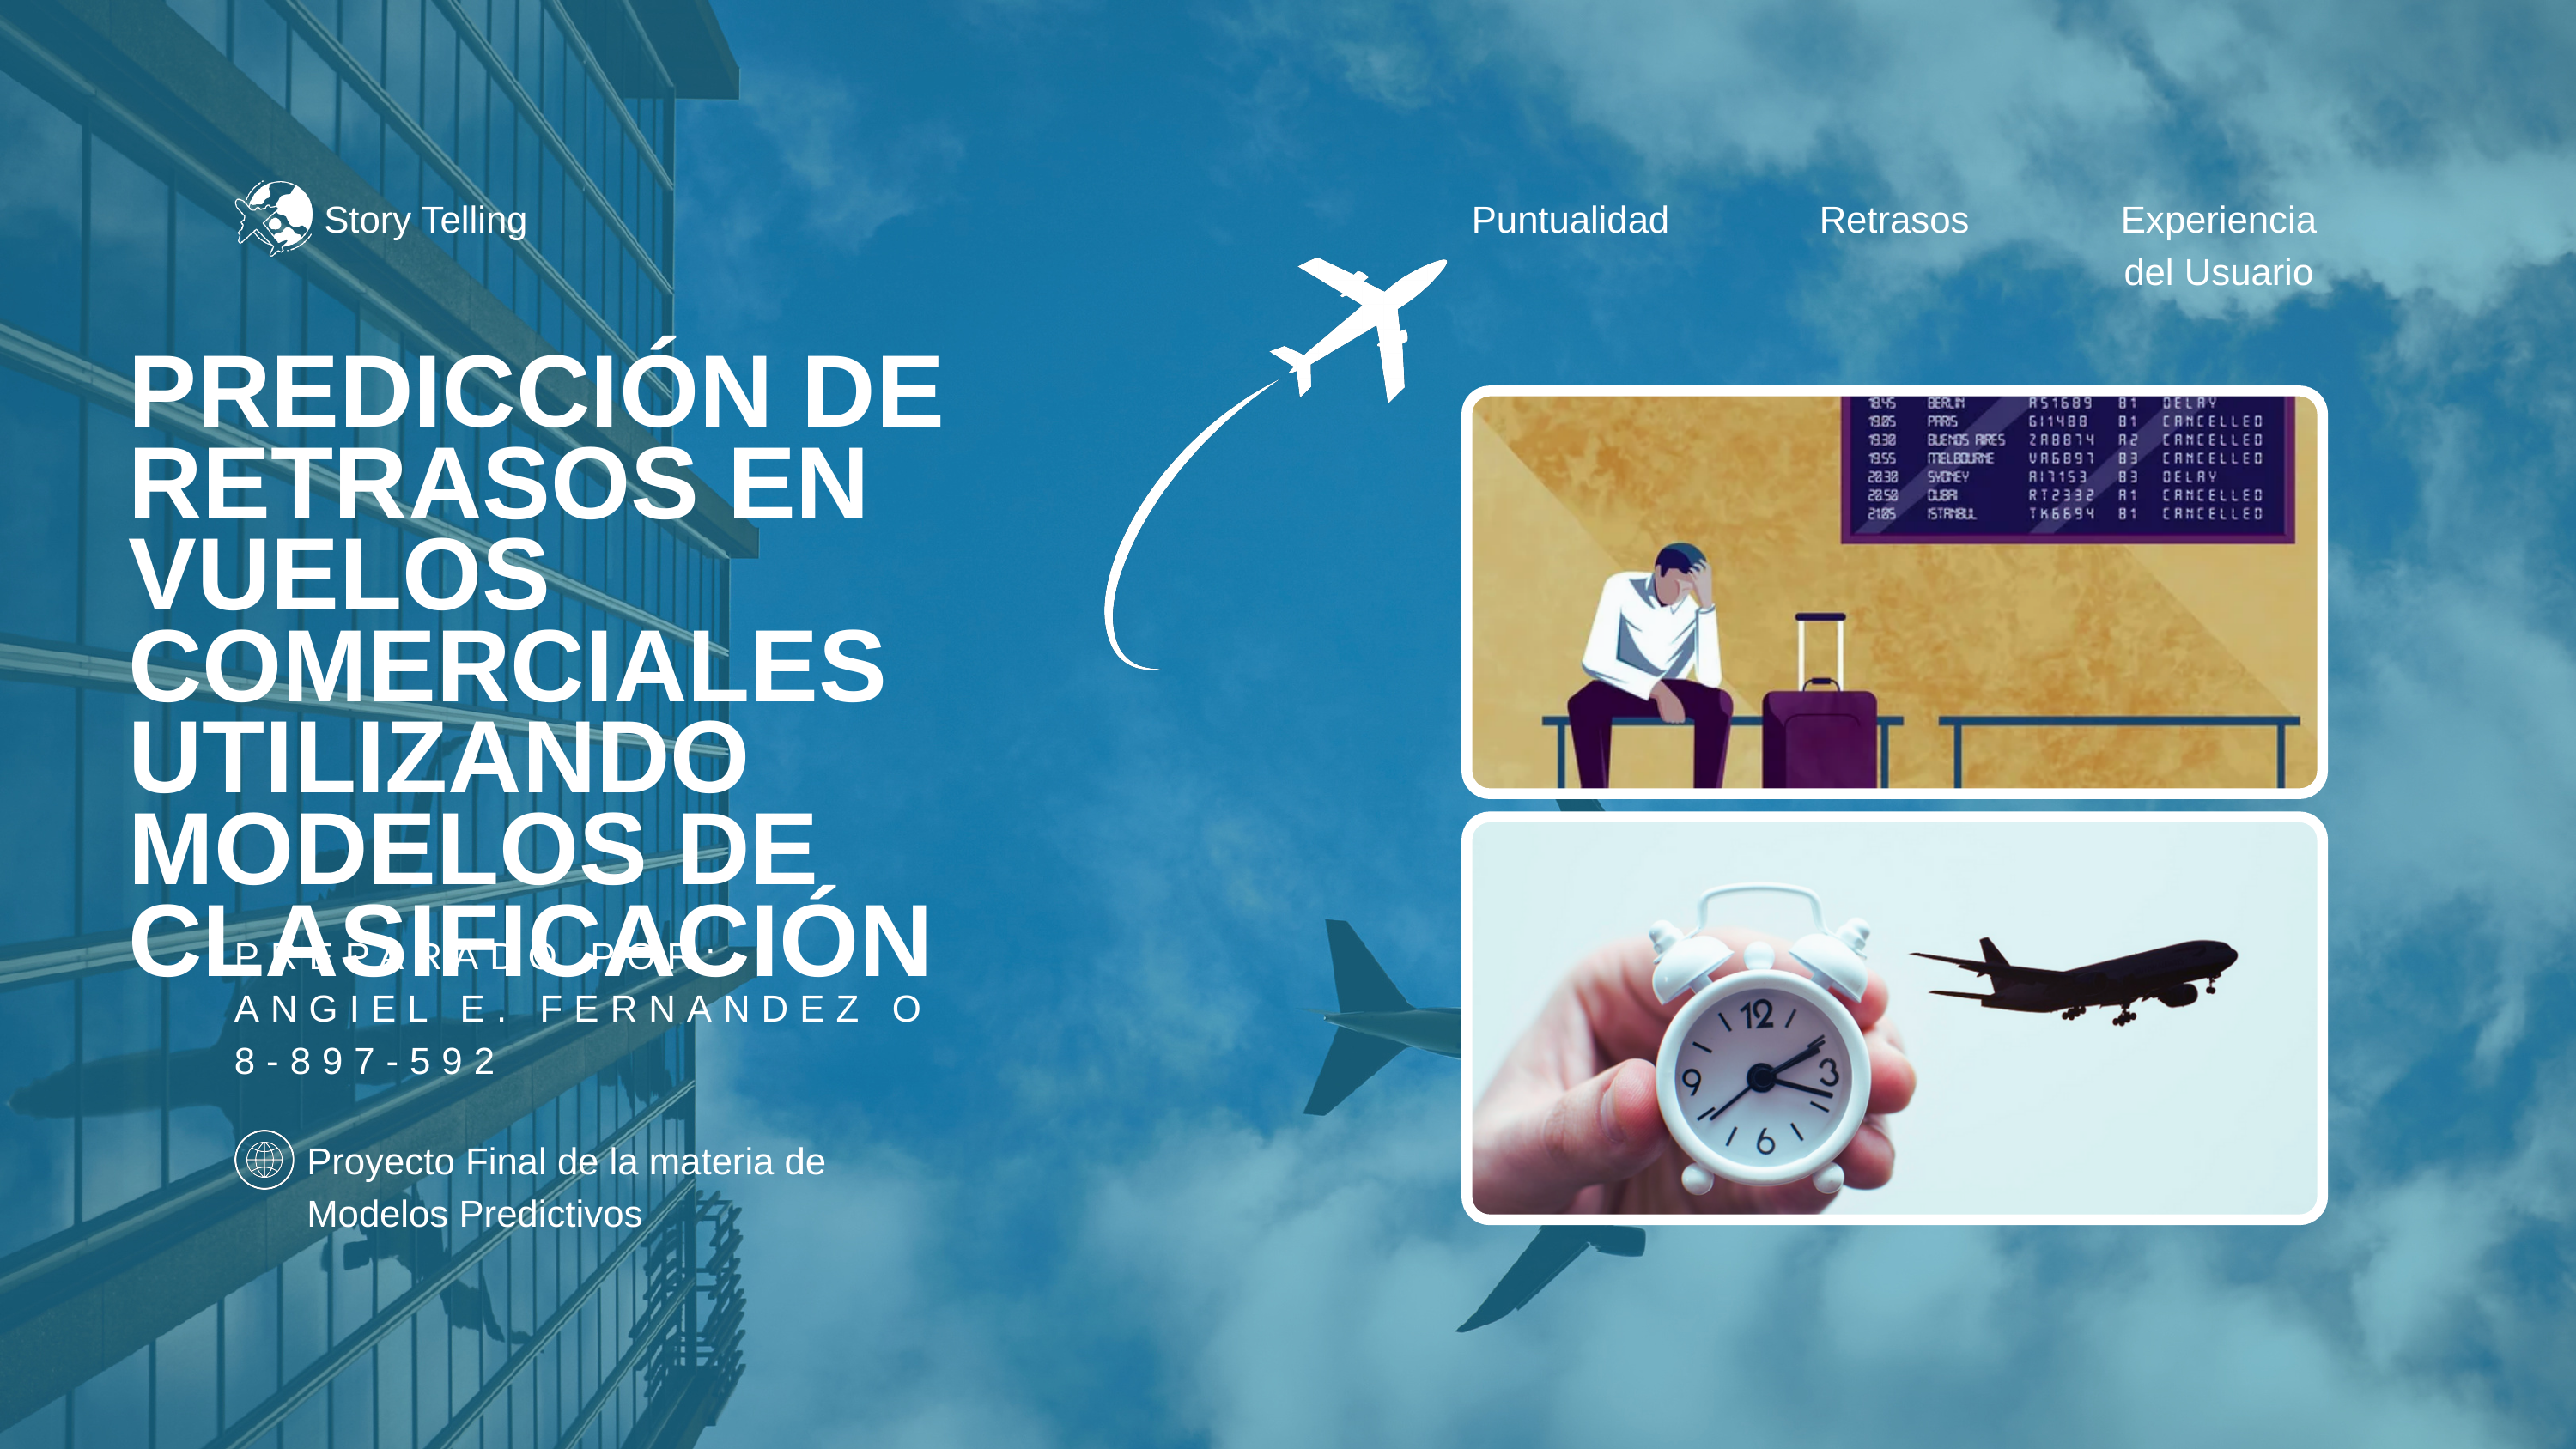

Story Telling
Puntualidad
Retrasos
Experiencia del Usuario

PREDICCIÓN DE RETRASOS EN VUELOS COMERCIALES UTILIZANDO MODELOS DE CLASIFICACIÓN

PREPARADO POR:
ANGIEL E. FERNANDEZ O
8-897-592
Proyecto Final de la materia de Modelos Predictivos